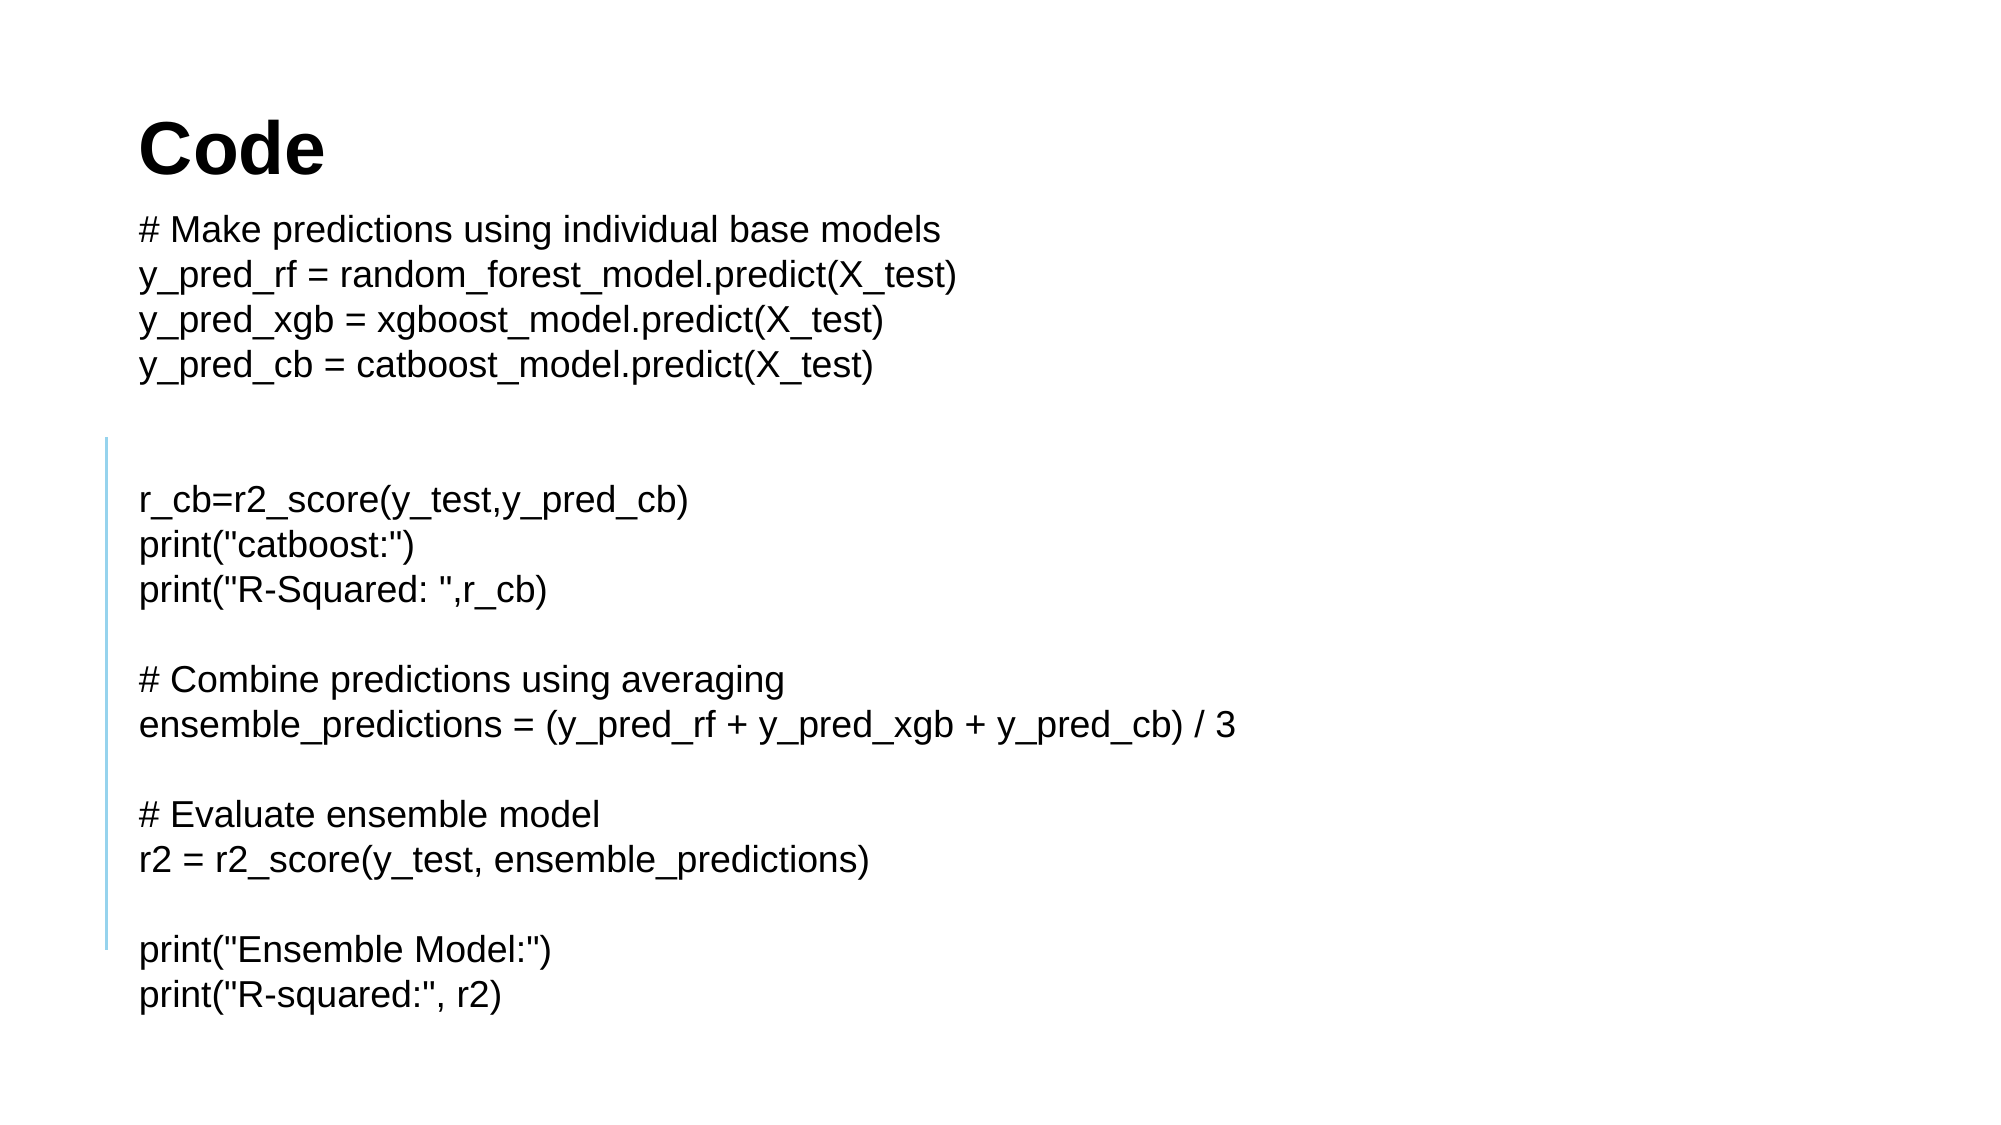

Code
# Make predictions using individual base models
y_pred_rf = random_forest_model.predict(X_test)
y_pred_xgb = xgboost_model.predict(X_test)
y_pred_cb = catboost_model.predict(X_test)

r_cb=r2_score(y_test,y_pred_cb)
print("catboost:")
print("R-Squared: ",r_cb)

# Combine predictions using averaging
ensemble_predictions = (y_pred_rf + y_pred_xgb + y_pred_cb) / 3

# Evaluate ensemble model
r2 = r2_score(y_test, ensemble_predictions)

print("Ensemble Model:")
print("R-squared:", r2)